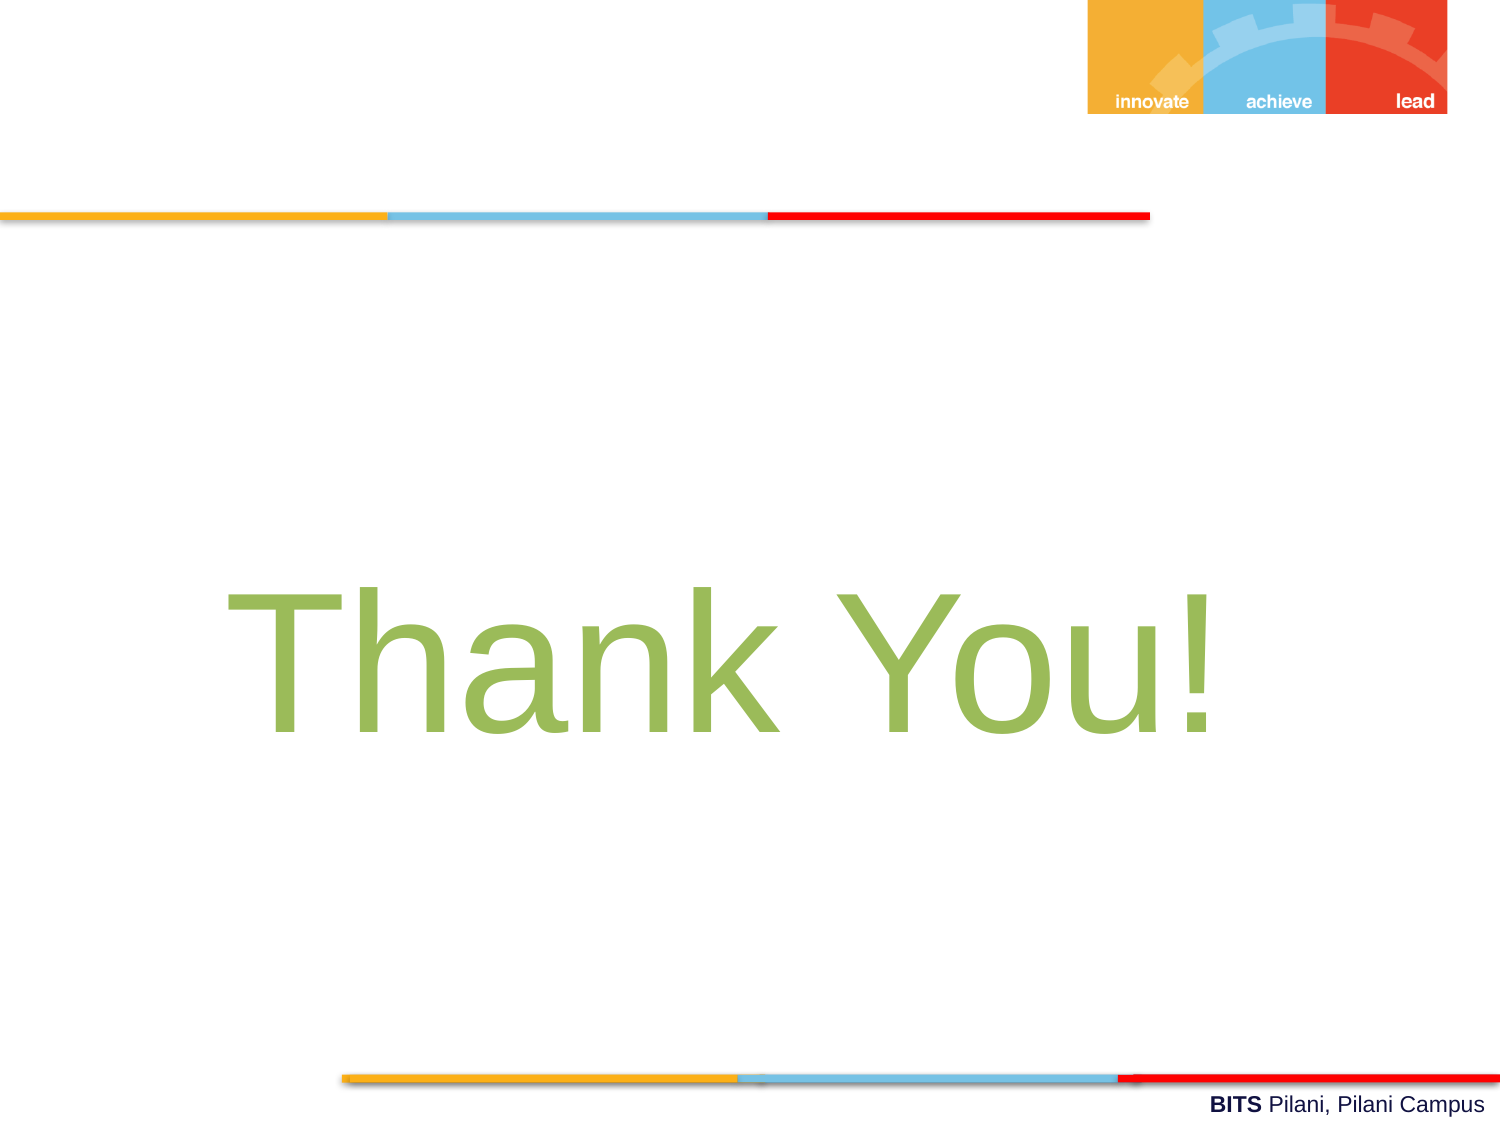

PROGRESS and PERFORMANCE MEASUREMENT and EVALUATION

Thank You!